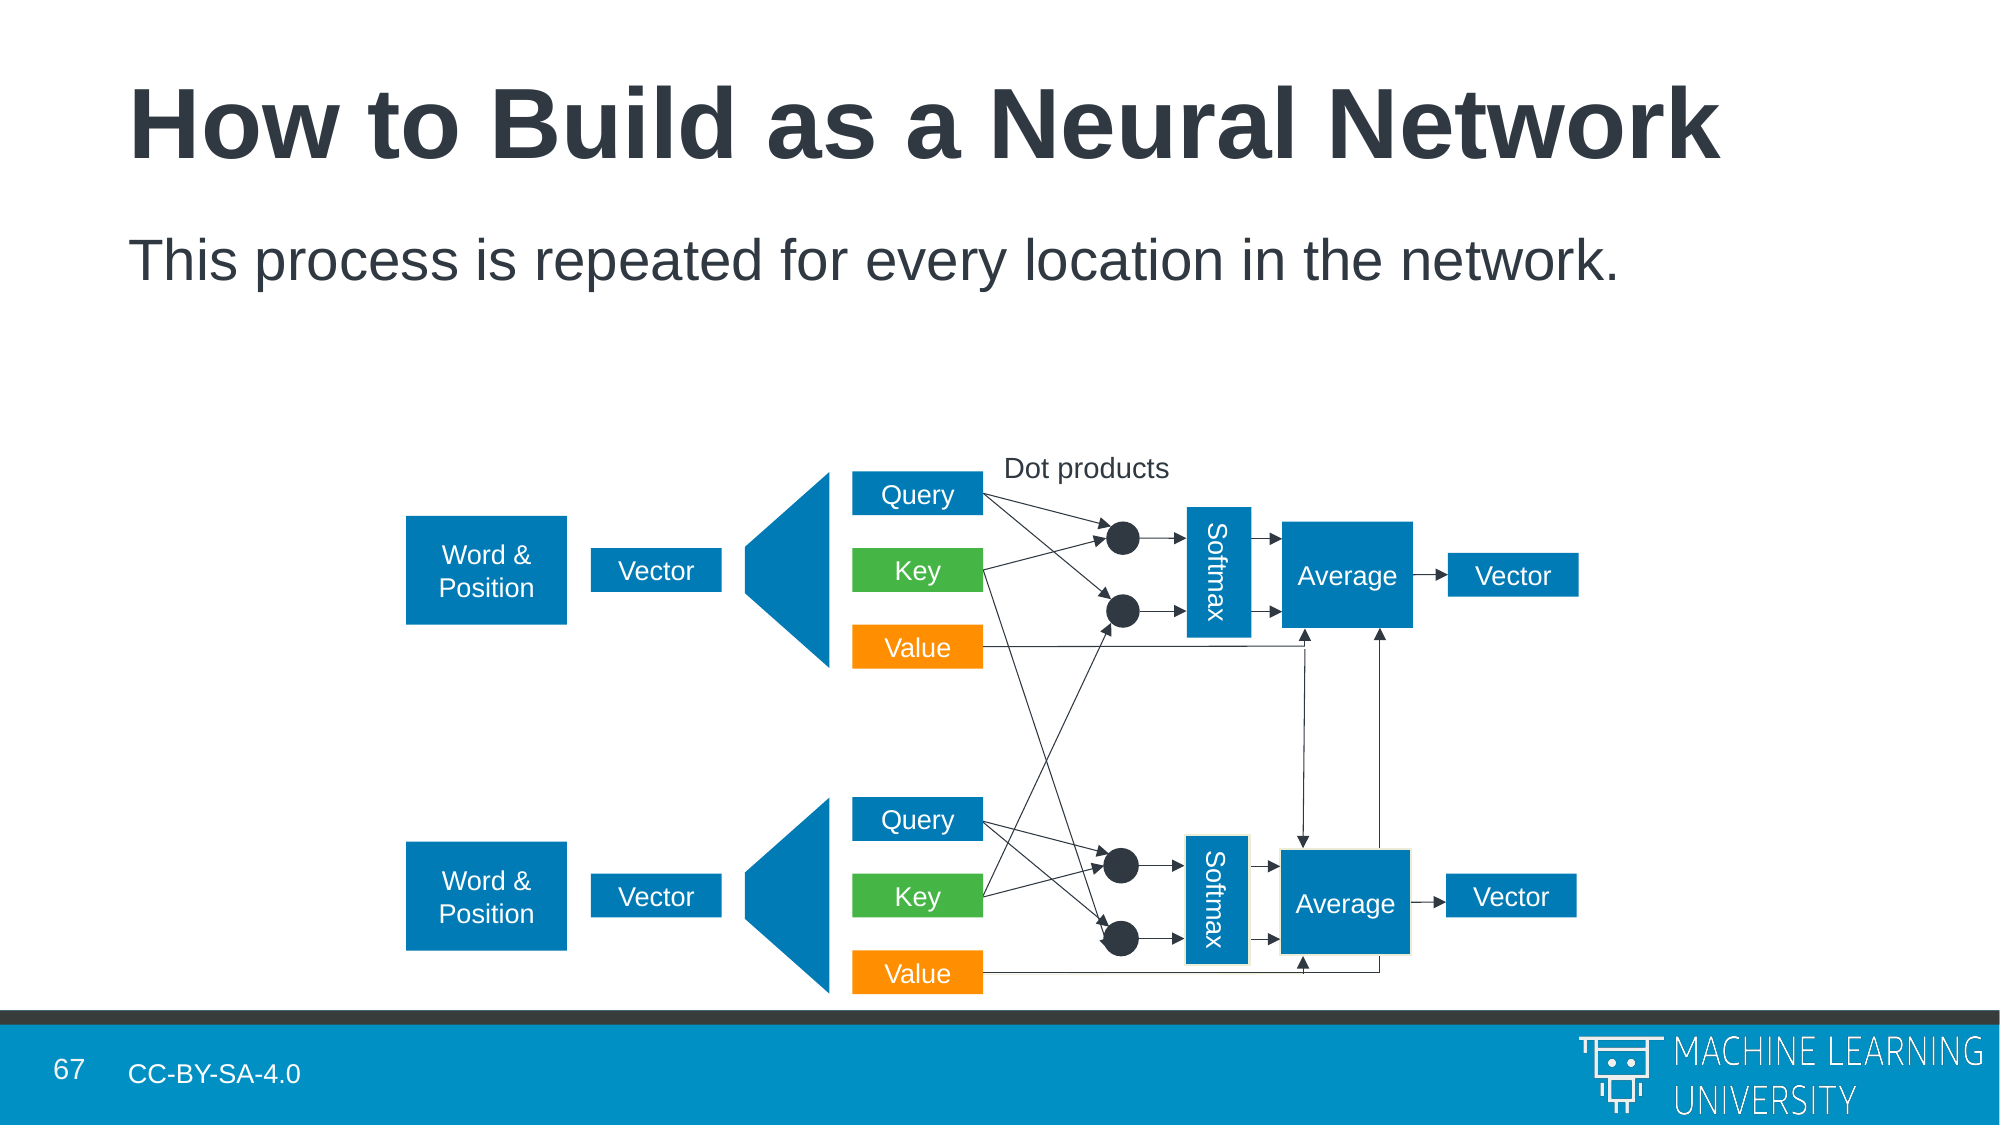

# How to Build as a Neural Network
This process is repeated for every location in the network.

Dot products
Query
Word & Position

Average

Softmax
Vector
Key
Vector

Value
Query
Word & Position

Average

Softmax
Vector
Key
Vector

Value